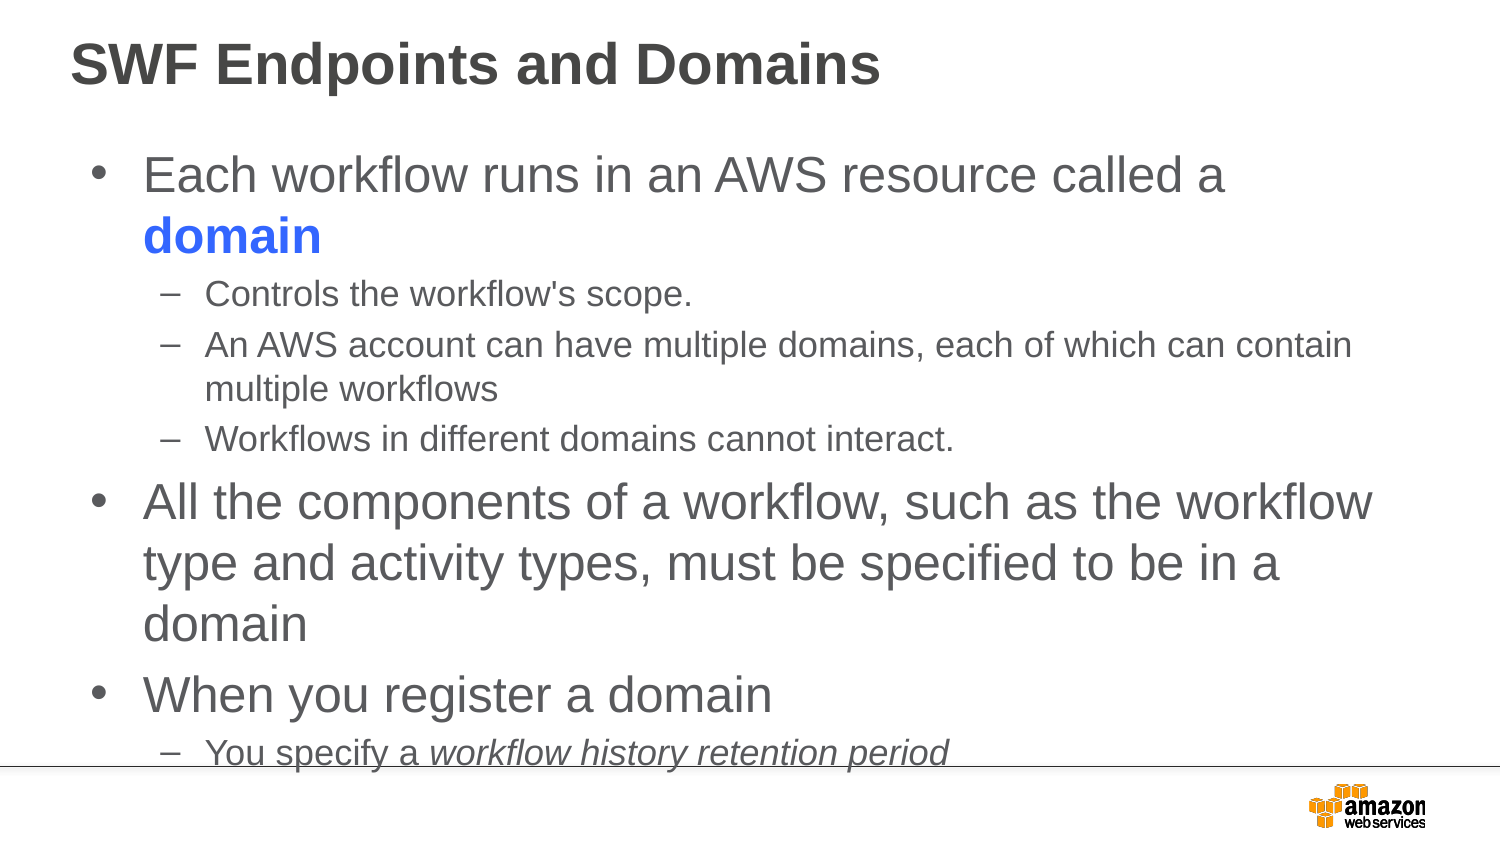

# SWF Endpoints and Domains
Each workflow runs in an AWS resource called a domain
Controls the workflow's scope.
An AWS account can have multiple domains, each of which can contain multiple workflows
Workflows in different domains cannot interact.
All the components of a workflow, such as the workflow type and activity types, must be specified to be in a domain
When you register a domain
You specify a workflow history retention period